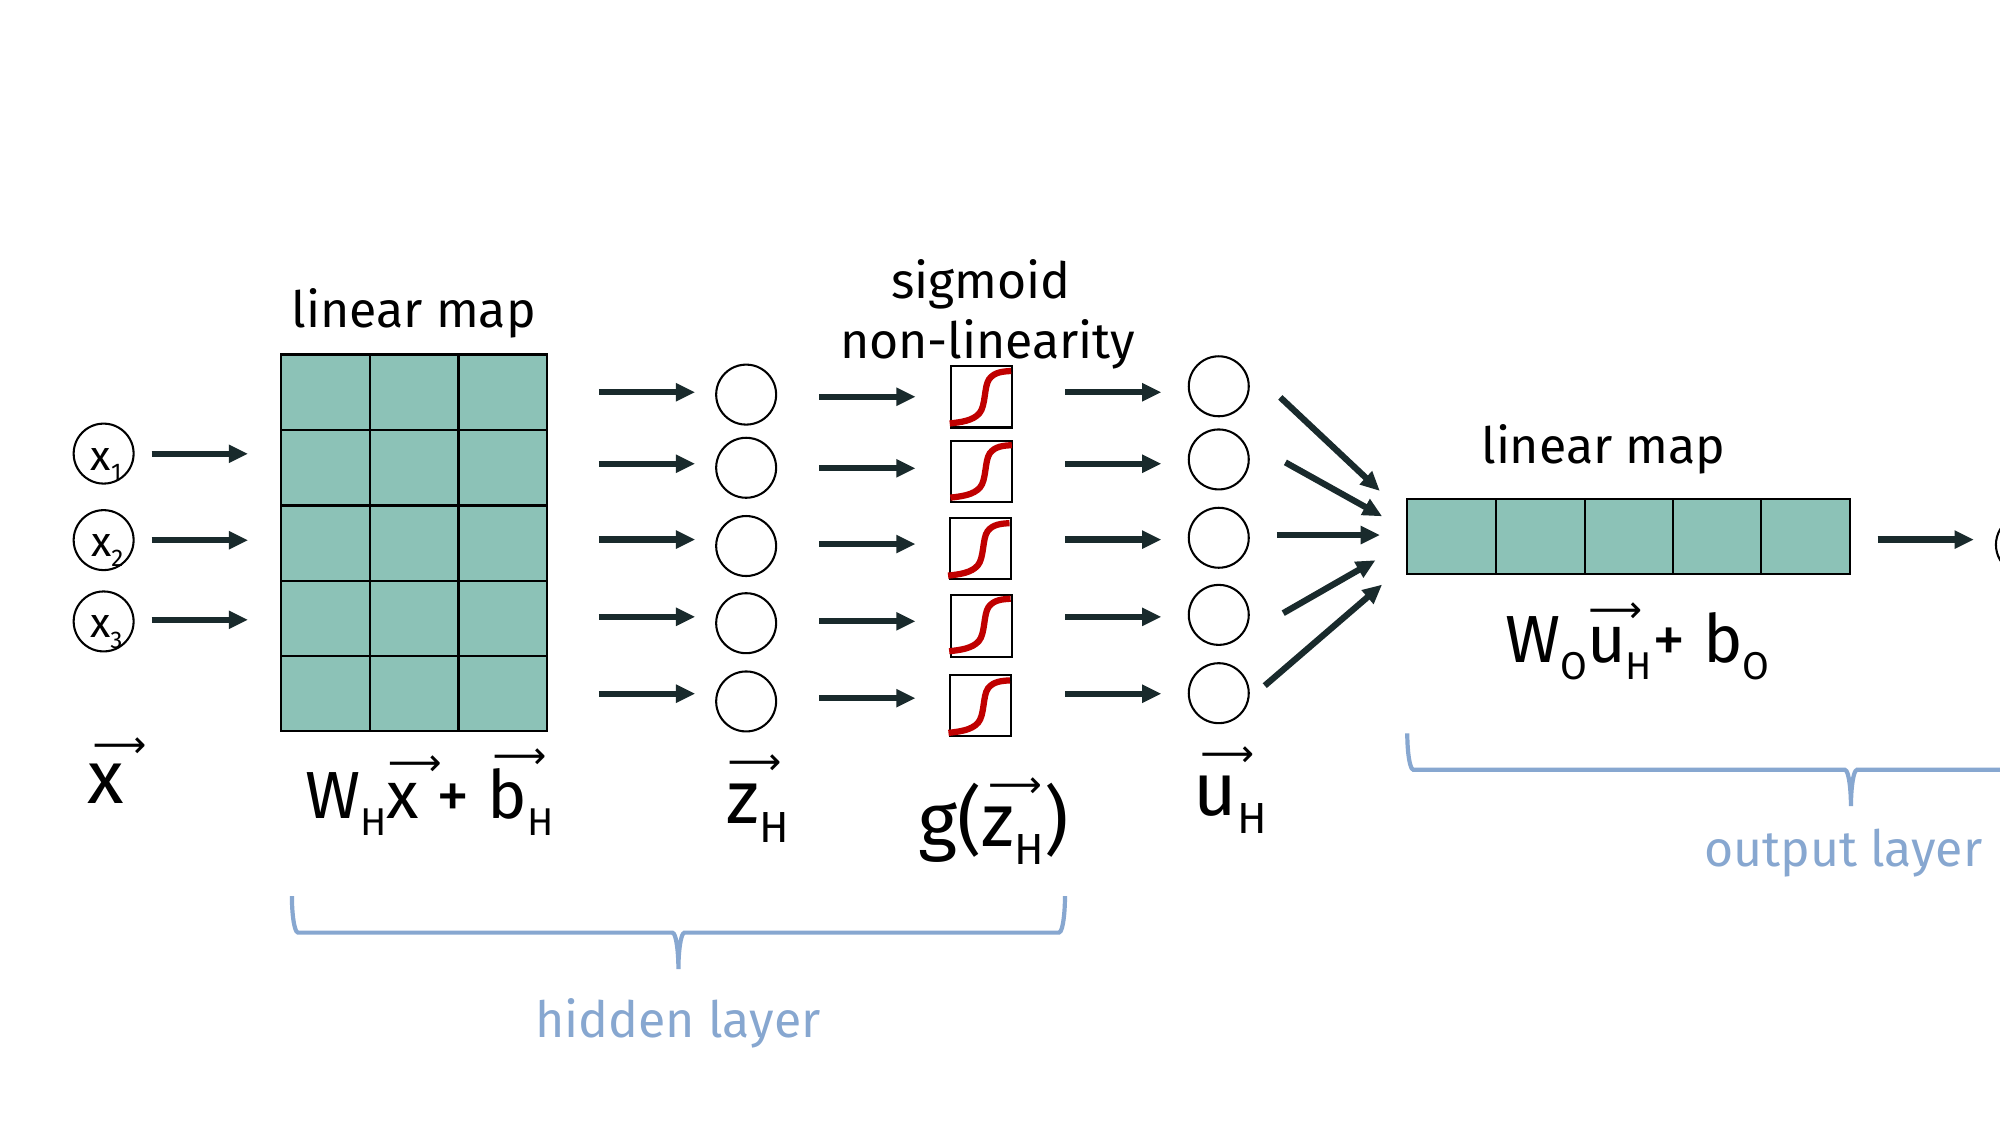

sigmoid
non-linearity
linear map

sigmoid
non-linearity

linear map
x1

x2

uO
zO
⟶
⟶

g(zO)
x3
WOuH+ bO

⟶
x
⟶
⟶
⟶
⟶
uH
zH
WHx + bH
⟶
g(zH)
output layer
hidden layer